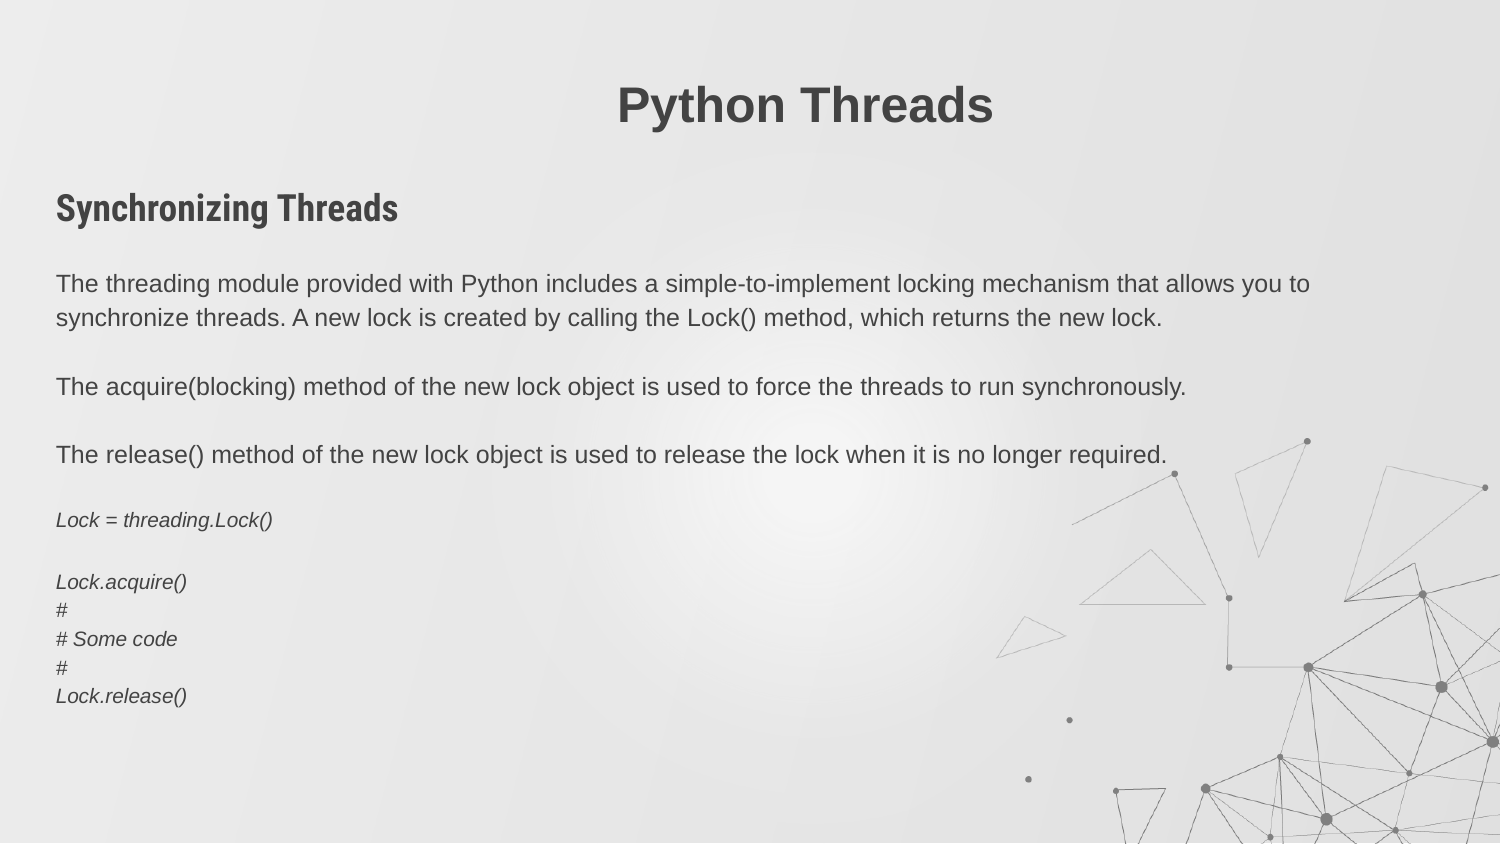

# Python Threads
Synchronizing Threads
The threading module provided with Python includes a simple-to-implement locking mechanism that allows you to synchronize threads. A new lock is created by calling the Lock() method, which returns the new lock.
The acquire(blocking) method of the new lock object is used to force the threads to run synchronously.
The release() method of the new lock object is used to release the lock when it is no longer required.
Lock = threading.Lock()
Lock.acquire()
#
# Some code
#
Lock.release()